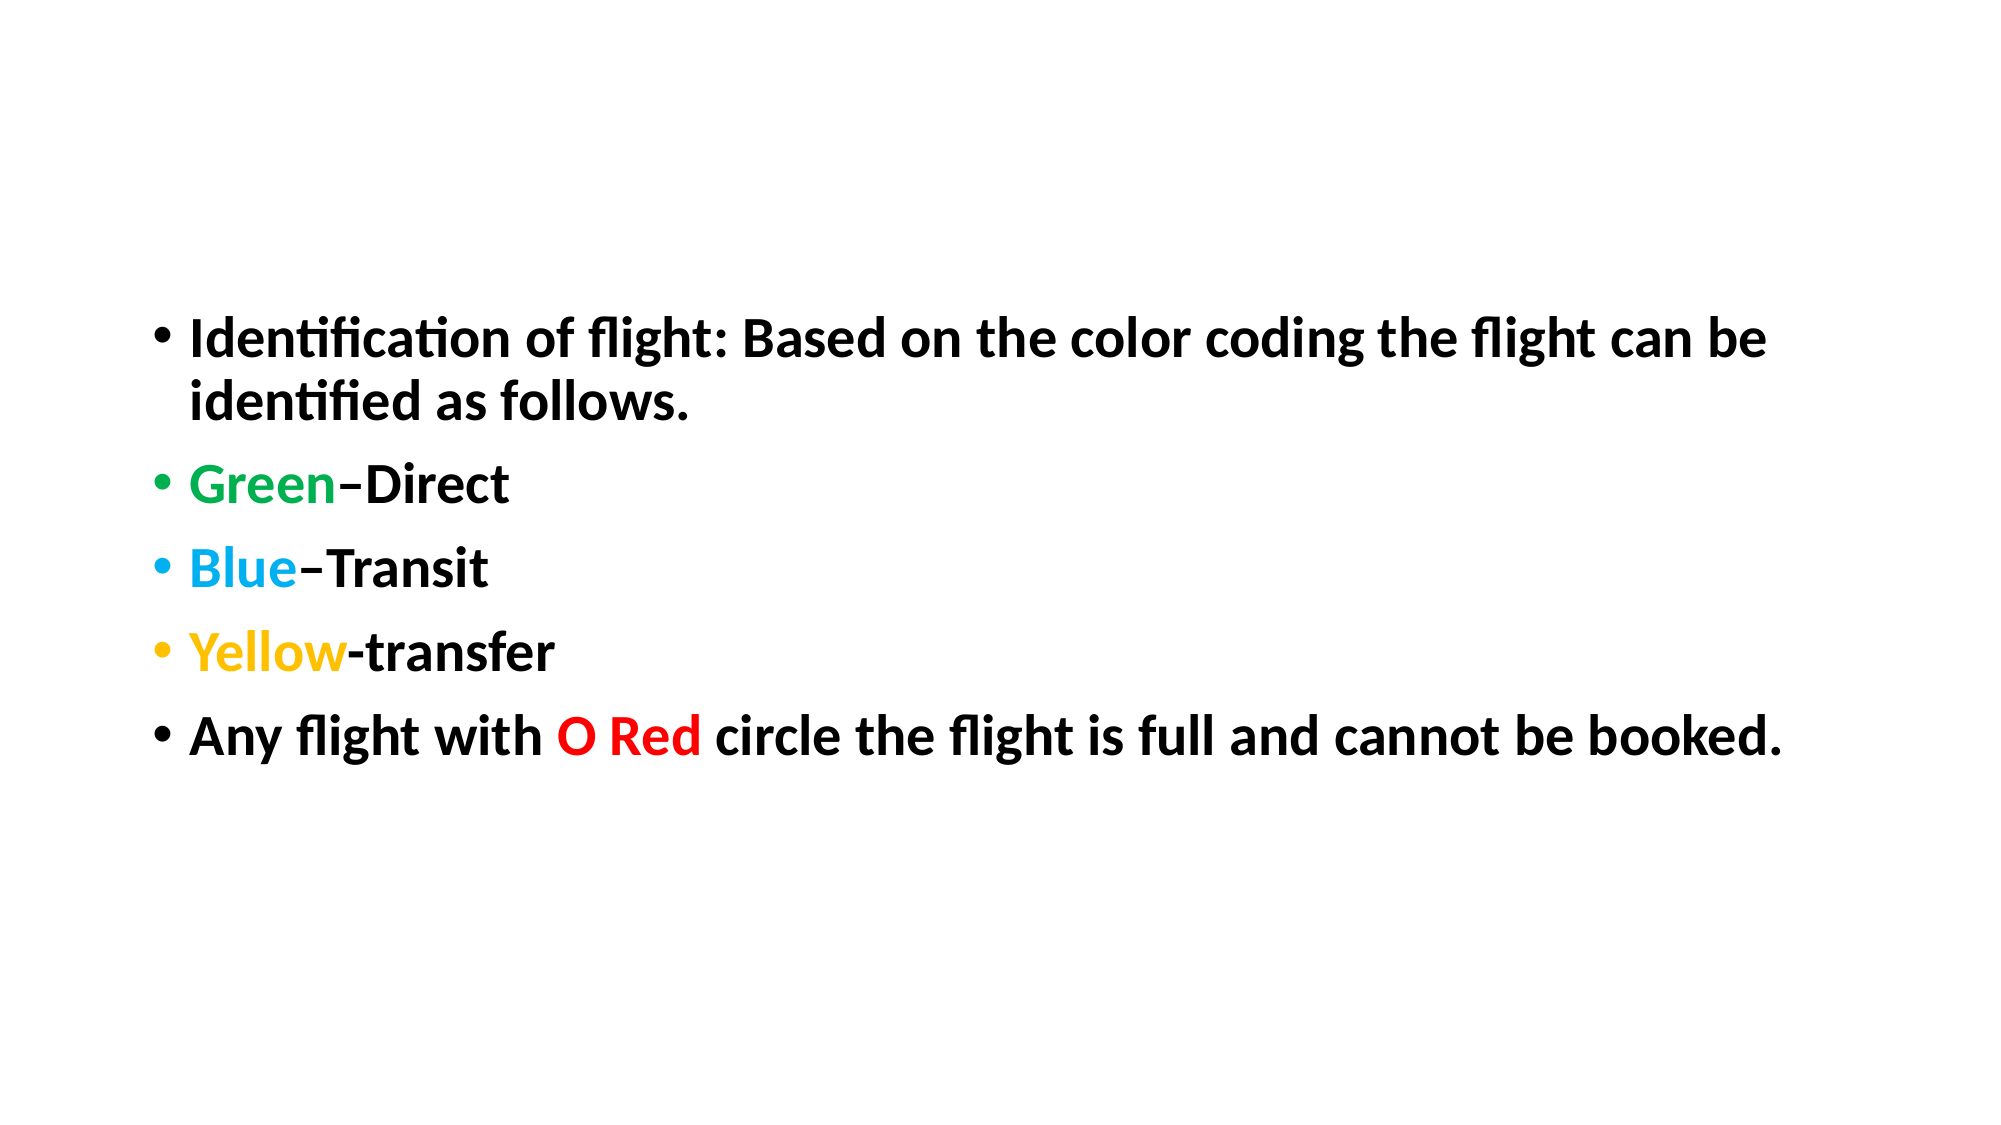

#
Identification of flight: Based on the color coding the flight can be identified as follows.
Green–Direct
Blue–Transit
Yellow-transfer
Any flight with O Red circle the flight is full and cannot be booked.